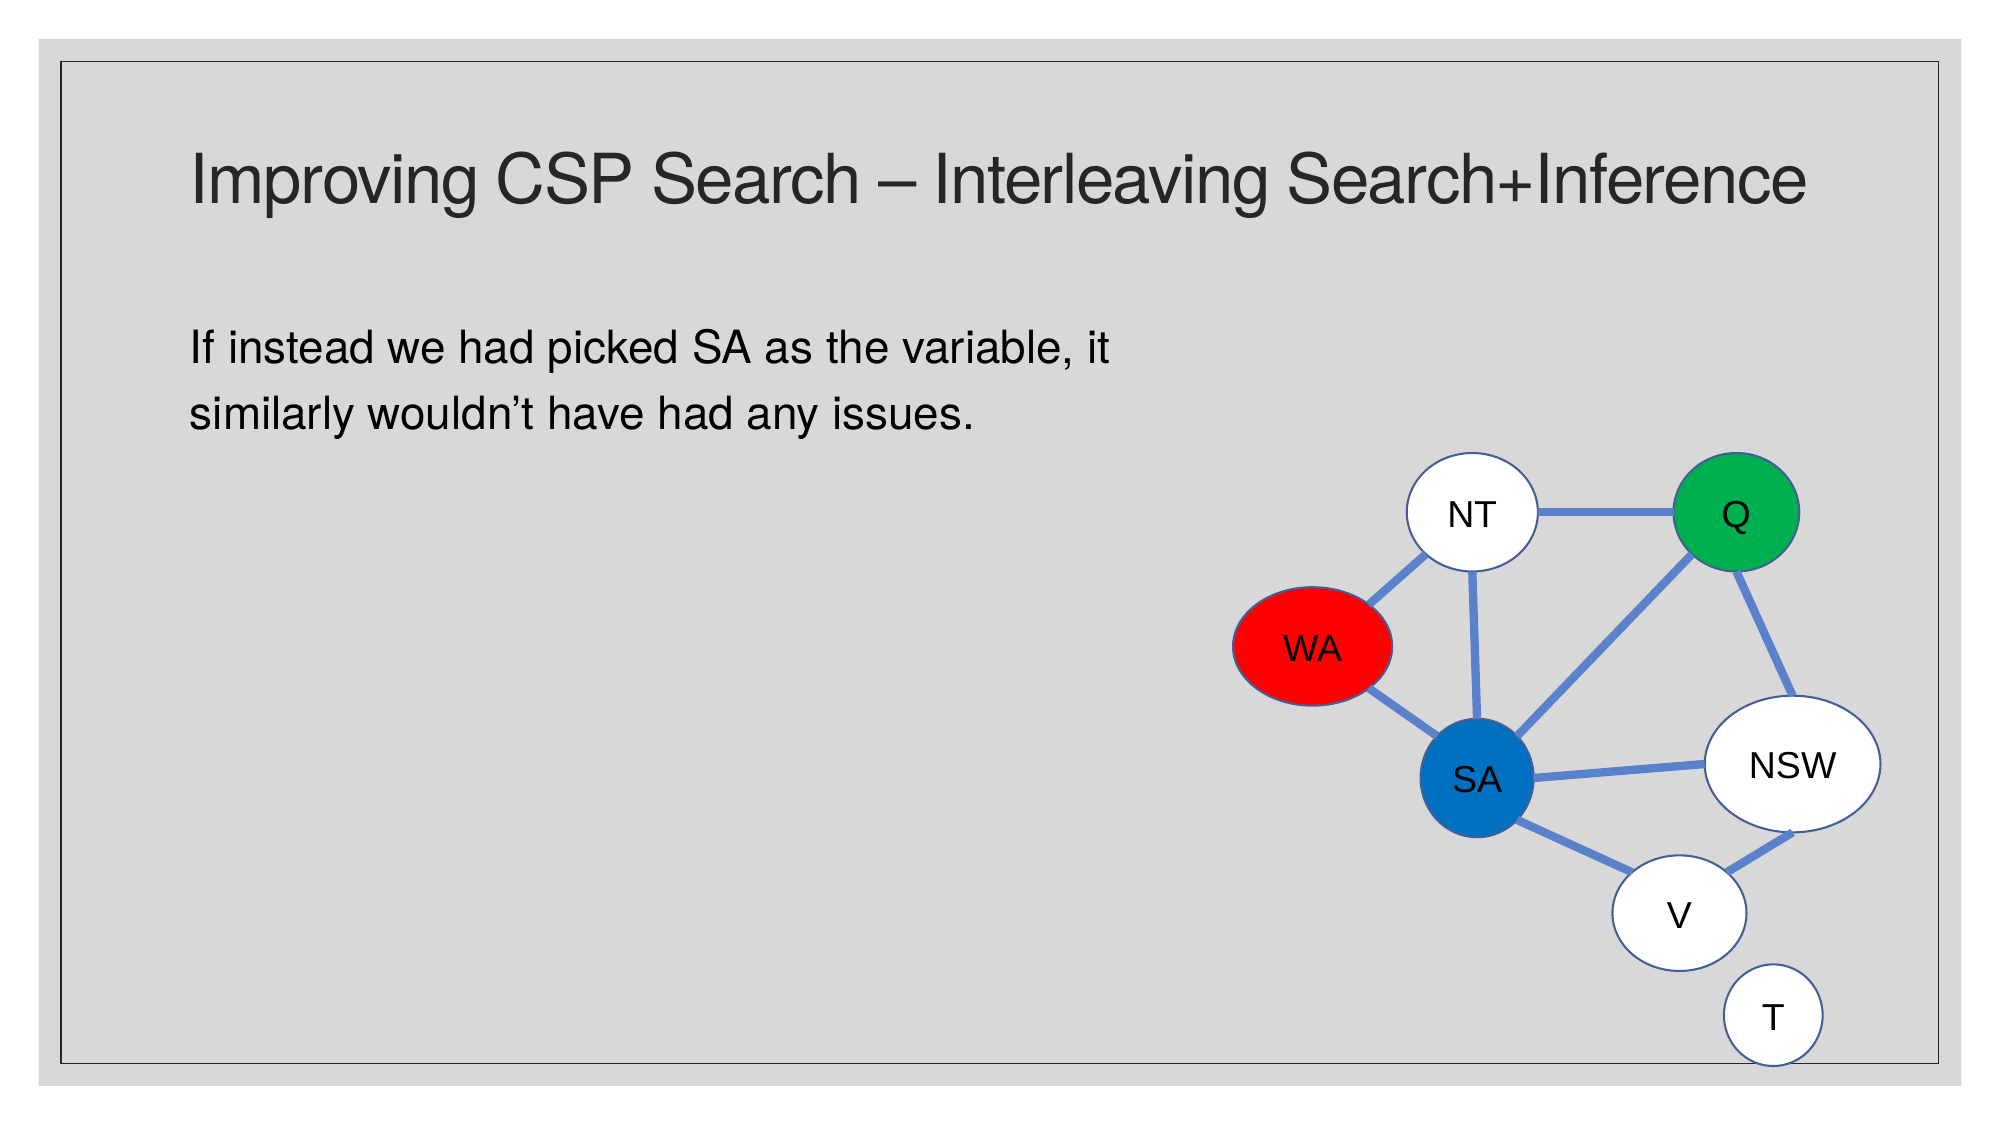

# Improving CSP Search – Interleaving Search+Inference
If instead we had picked SA as the variable, it similarly wouldn’t have had any issues.

NT
Q
WA
NSW
SA
V
T